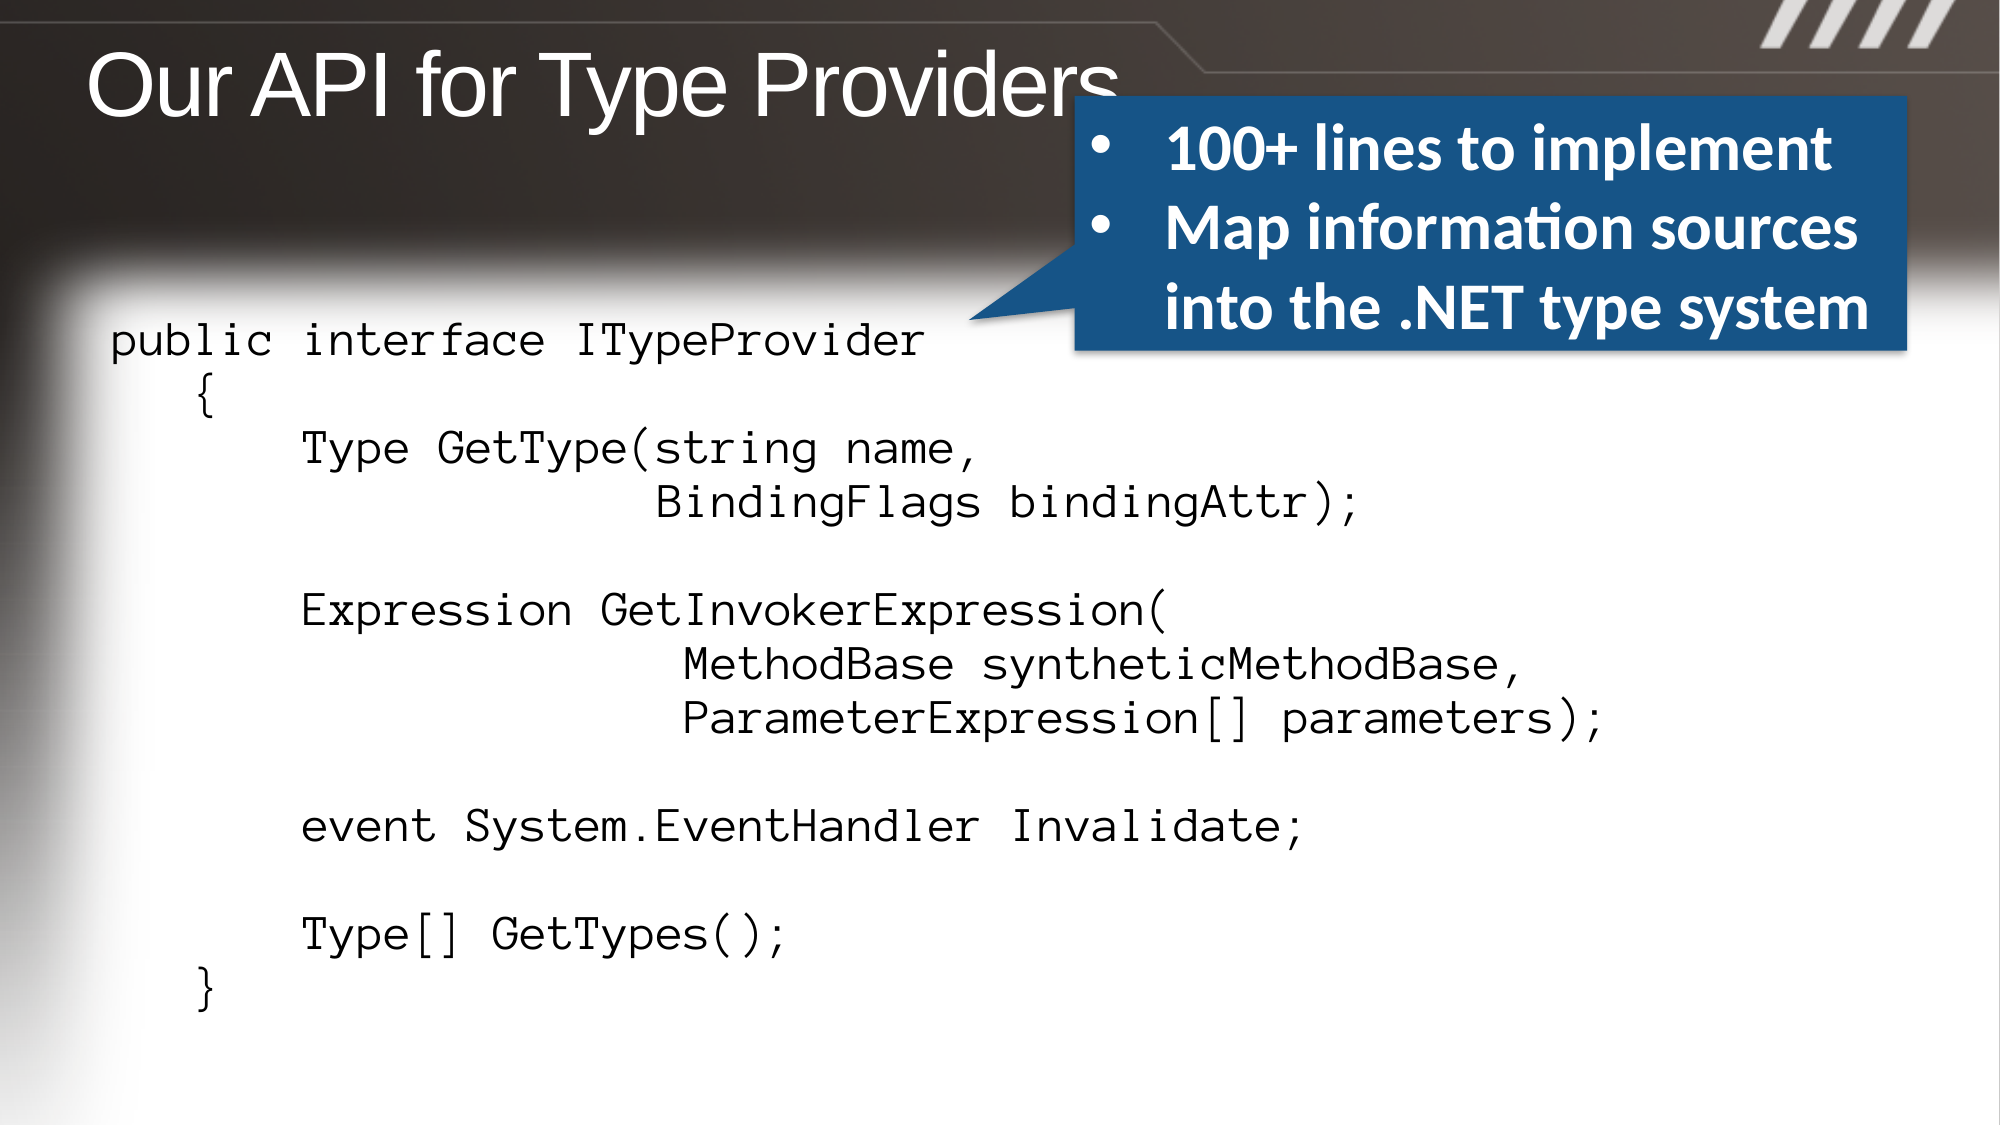

# Our API for Type Providers
100+ lines to implement
Map information sources into the .NET type system
 public interface ITypeProvider
    {
        Type GetType(string name,
                     BindingFlags bindingAttr);

        Expression GetInvokerExpression(
                      MethodBase syntheticMethodBase,
                      ParameterExpression[] parameters);

        event System.EventHandler Invalidate;

        Type[] GetTypes();
    }